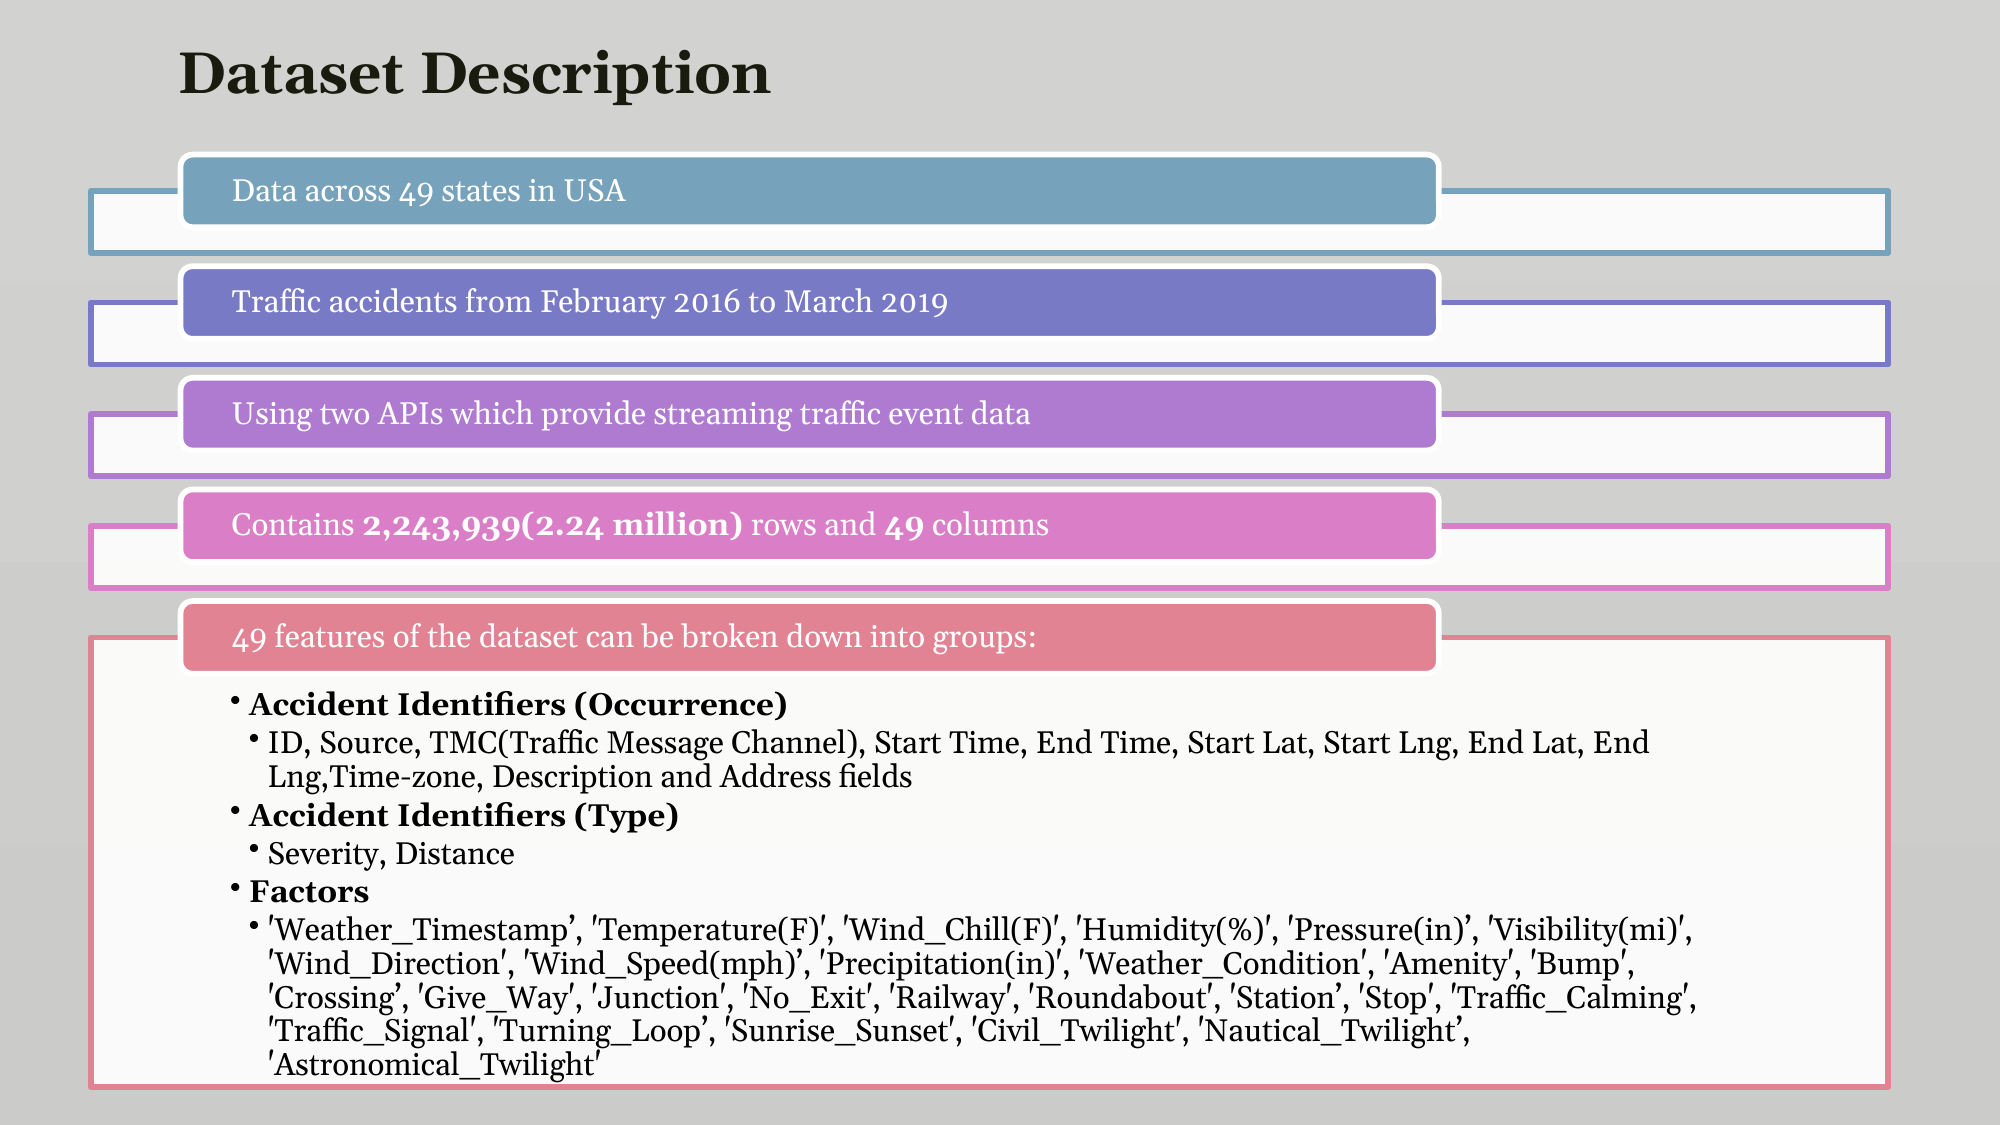

# Dataset Description
Data across 49 states in USA
Traffic accidents from February 2016 to March 2019
Using two APIs which provide streaming traffic event data
Contains 2,243,939(2.24 million) rows and 49 columns
Accident Identifiers (Occurrence)
ID, Source, TMC(Traffic Message Channel), Start Time, End Time, Start Lat, Start Lng, End Lat, End Lng,Time-zone, Description and Address fields
Accident Identifiers (Type)
Severity, Distance
Factors
'Weather_Timestamp’, 'Temperature(F)', 'Wind_Chill(F)', 'Humidity(%)', 'Pressure(in)’, 'Visibility(mi)', 'Wind_Direction', 'Wind_Speed(mph)’, 'Precipitation(in)', 'Weather_Condition', 'Amenity', 'Bump', 'Crossing’, 'Give_Way', 'Junction', 'No_Exit', 'Railway', 'Roundabout', 'Station’, 'Stop', 'Traffic_Calming', 'Traffic_Signal', 'Turning_Loop’, 'Sunrise_Sunset', 'Civil_Twilight', 'Nautical_Twilight’, 'Astronomical_Twilight'
49 features of the dataset can be broken down into groups: